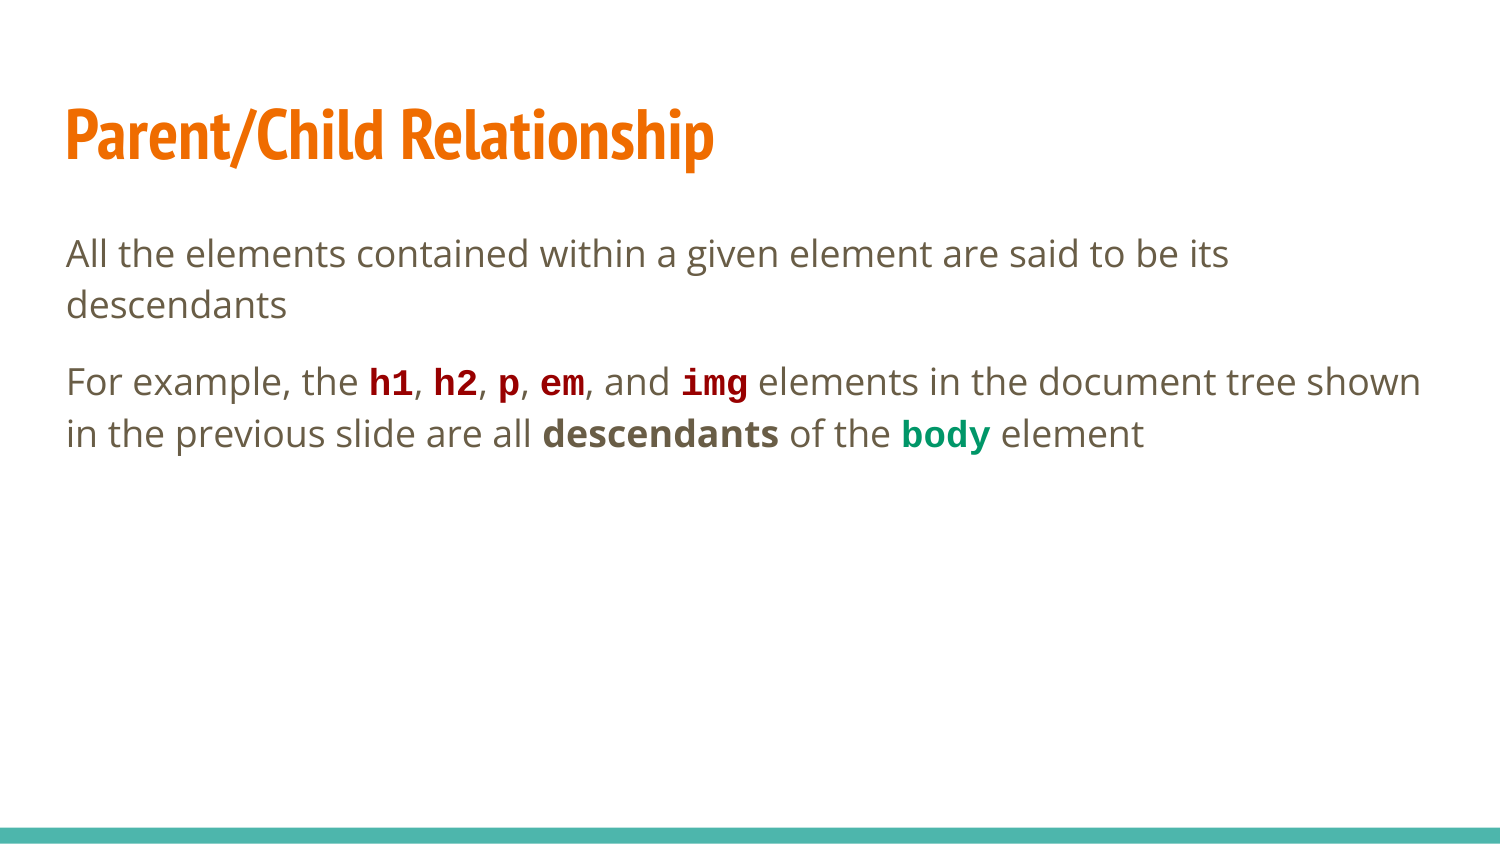

Parent/Child Relationship
All the elements contained within a given element are said to be its descendants
For example, the h1, h2, p, em, and img elements in the document tree shown in the previous slide are all descendants of the body element